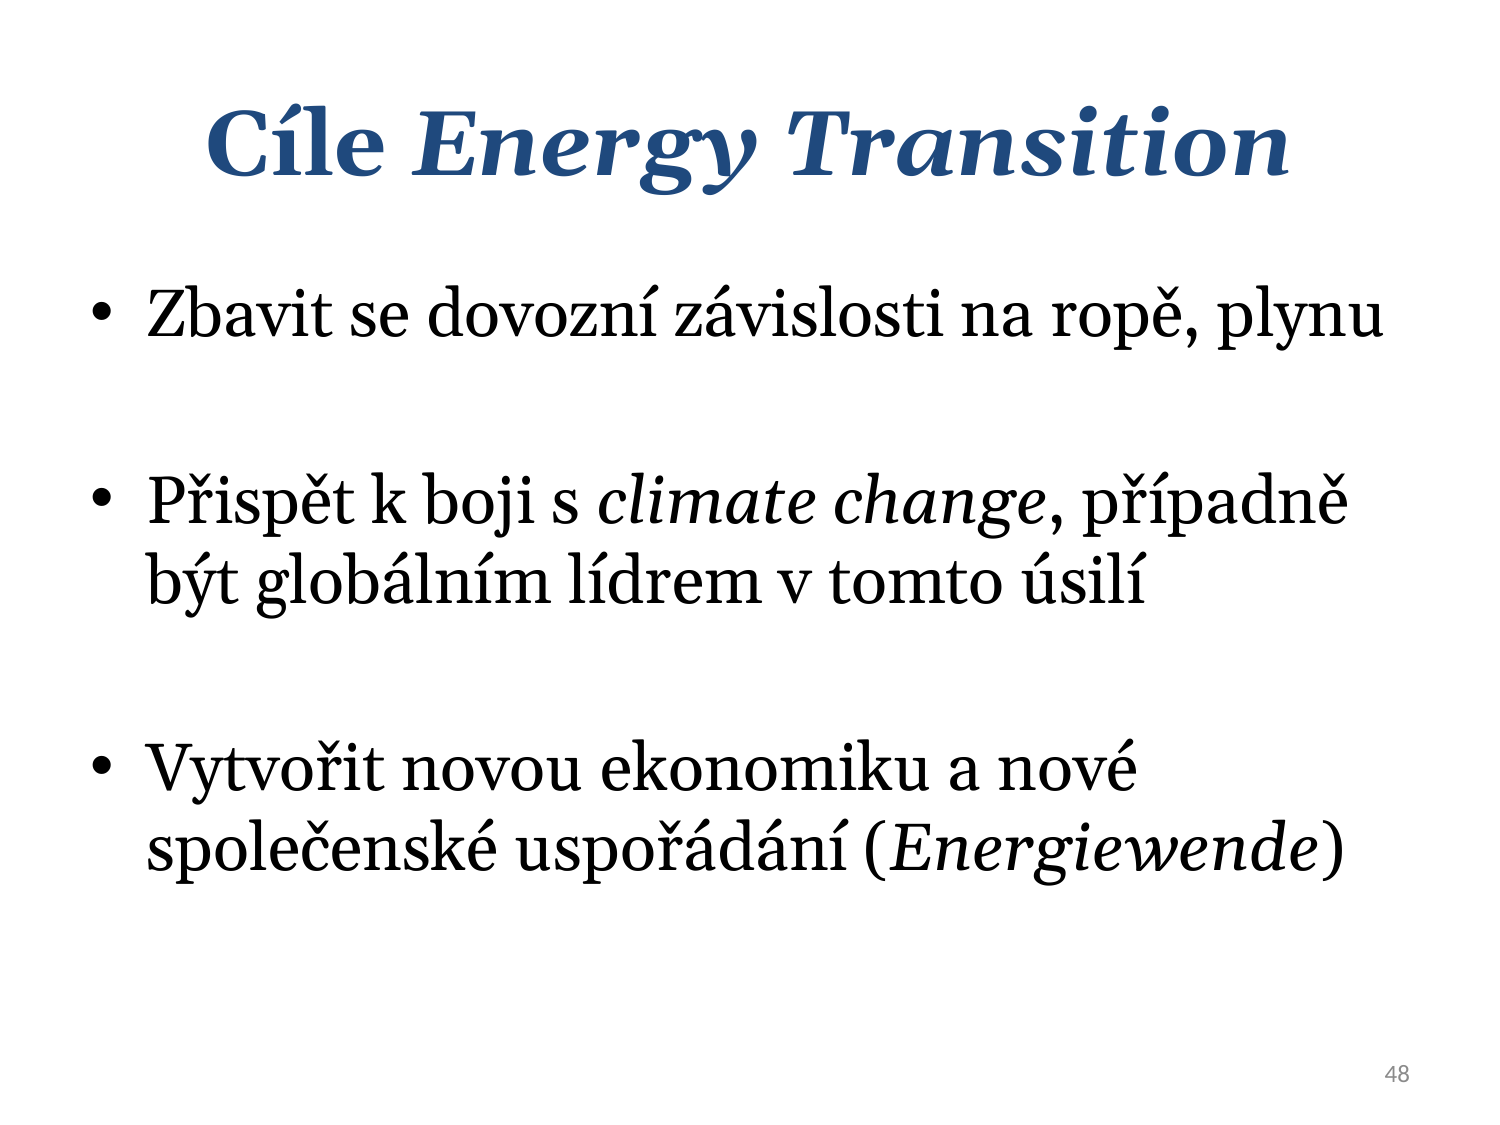

# Cíle Energy Transition
Zbavit se dovozní závislosti na ropě, plynu

Přispět k boji s climate change, případně být globálním lídrem v tomto úsilí

Vytvořit novou ekonomiku a nové společenské uspořádání (Energiewende)

48